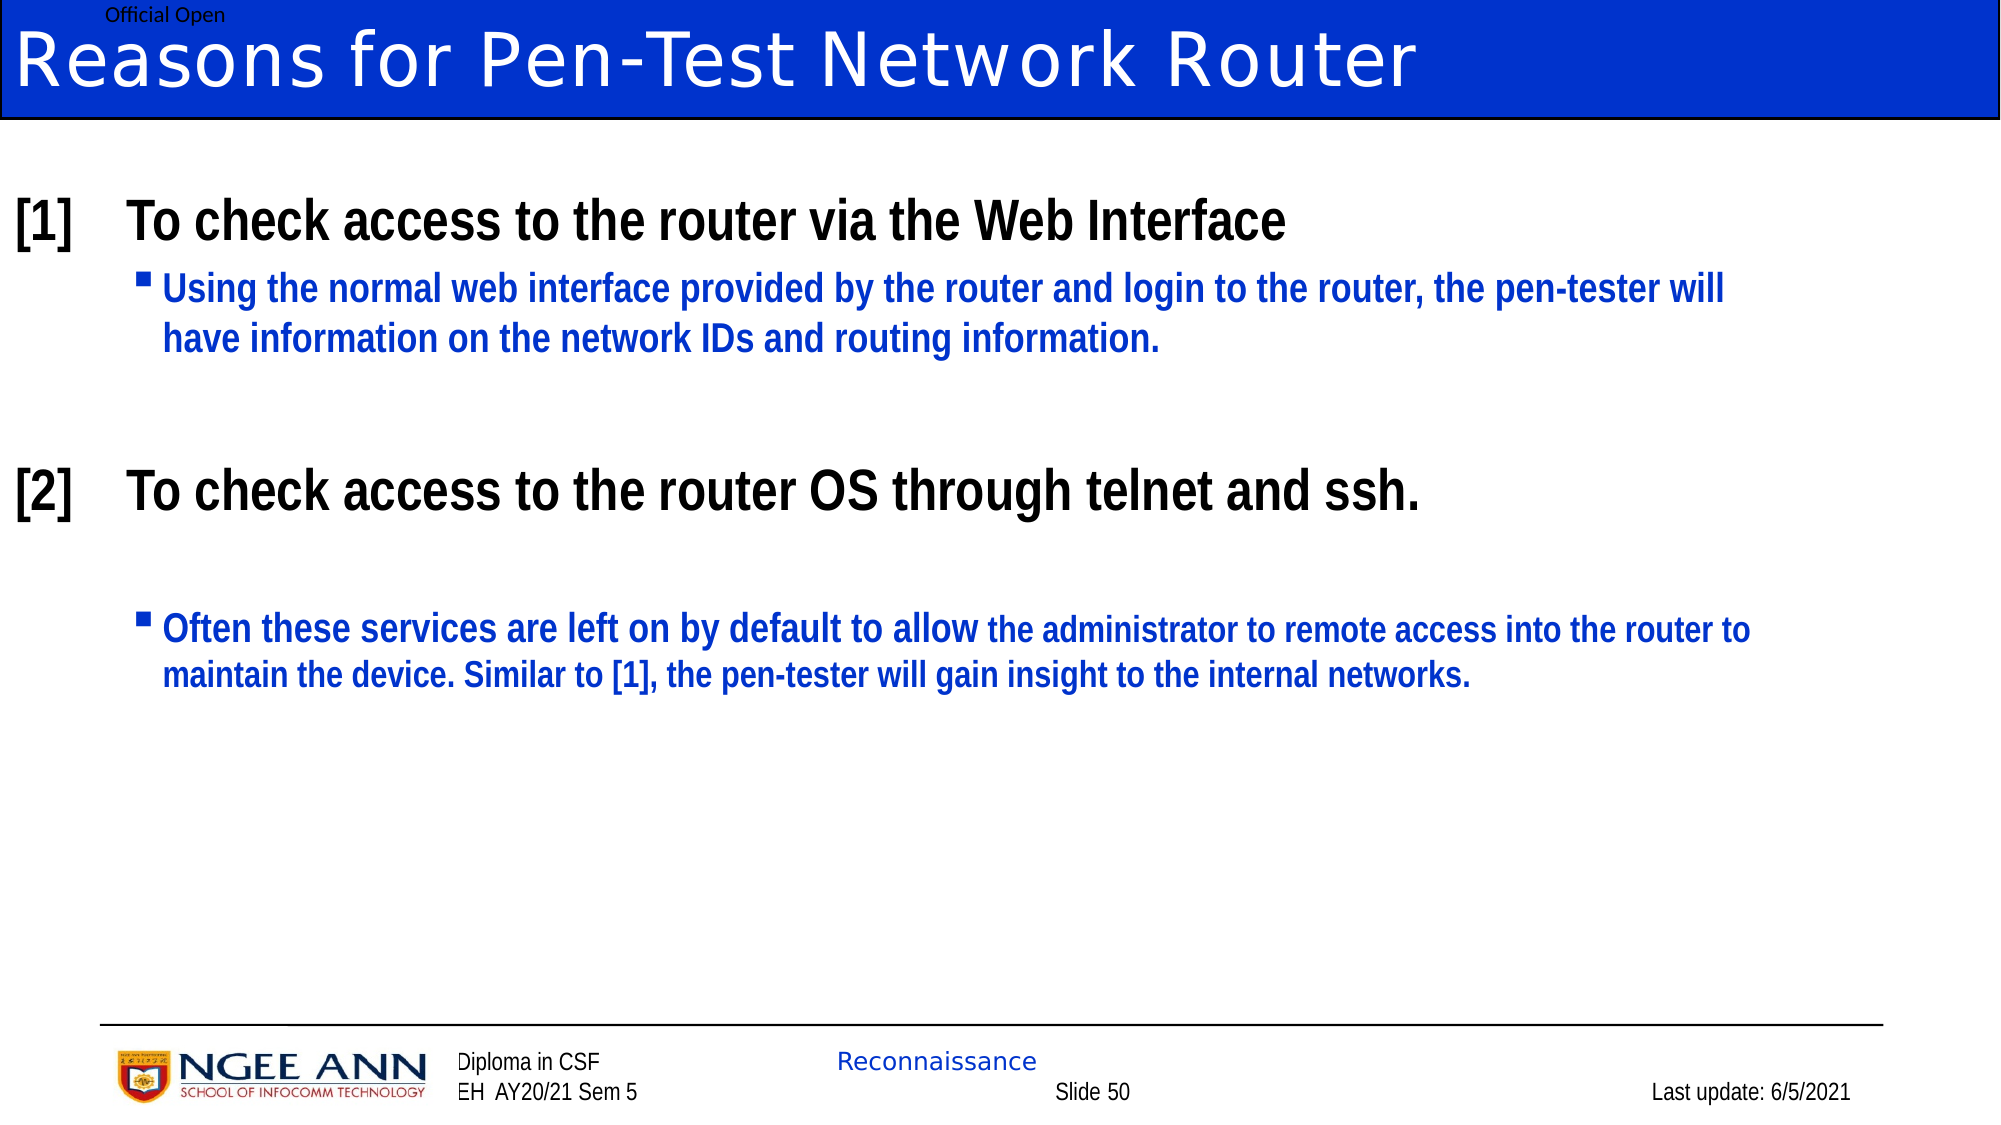

# Reasons for Pen-Test Network Router
[1]    To check access to the router via the Web Interface
Using the normal web interface provided by the router and login to the router, the pen-tester will have information on the network IDs and routing information.

[2]    To check access to the router OS through telnet and ssh.
Often these services are left on by default to allow the administrator to remote access into the router to maintain the device. Similar to [1], the pen-tester will gain insight to the internal networks.